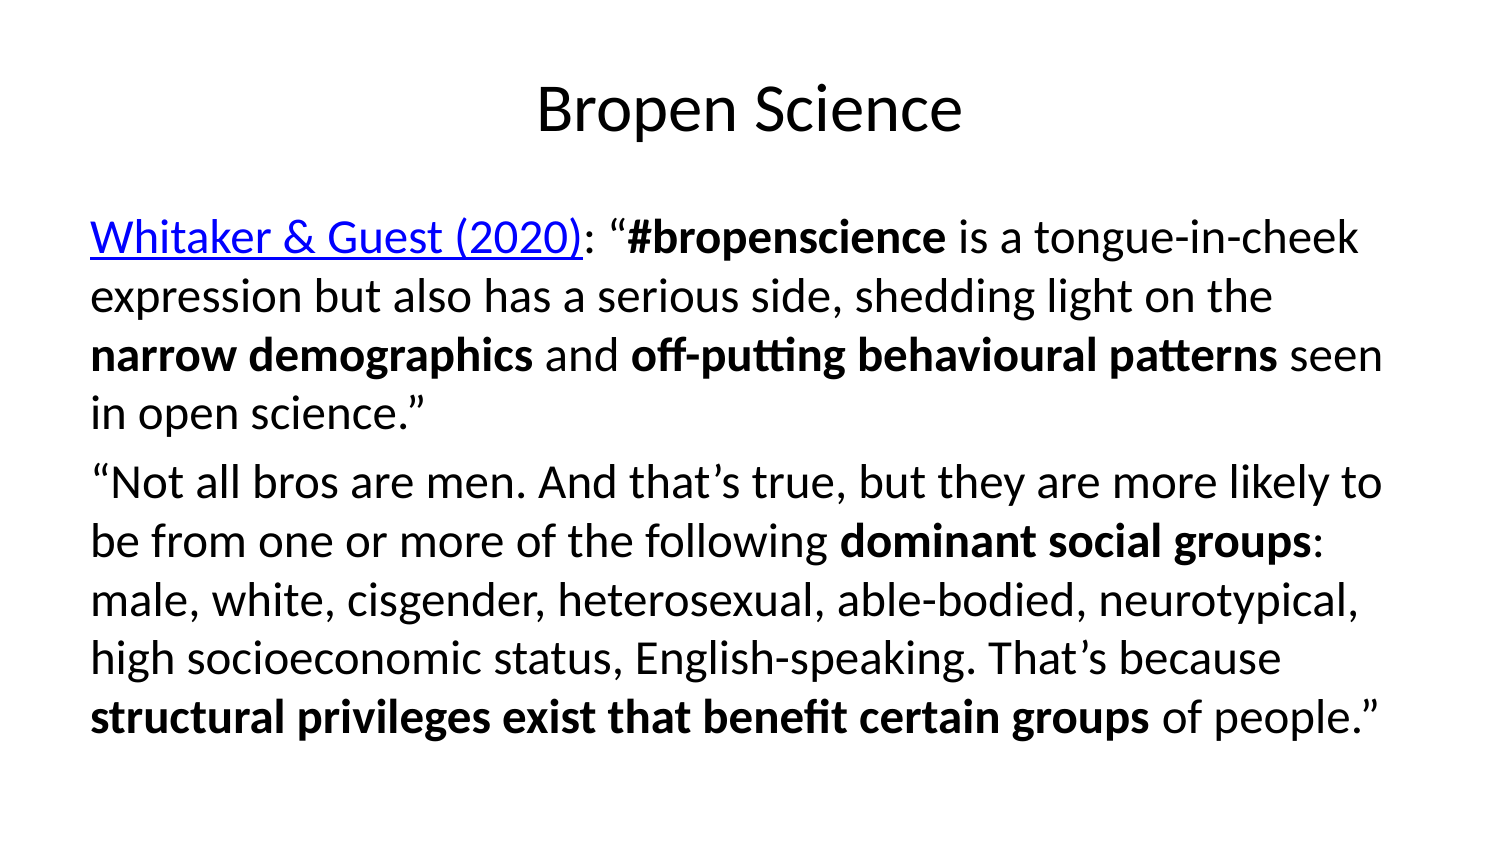

# Bropen Science
Whitaker & Guest (2020): “#bropenscience is a tongue-in-cheek expression but also has a serious side, shedding light on the narrow demographics and off-putting behavioural patterns seen in open science.”
“Not all bros are men. And that’s true, but they are more likely to be from one or more of the following dominant social groups: male, white, cisgender, heterosexual, able-bodied, neurotypical, high socioeconomic status, English-speaking. That’s because structural privileges exist that benefit certain groups of people.”